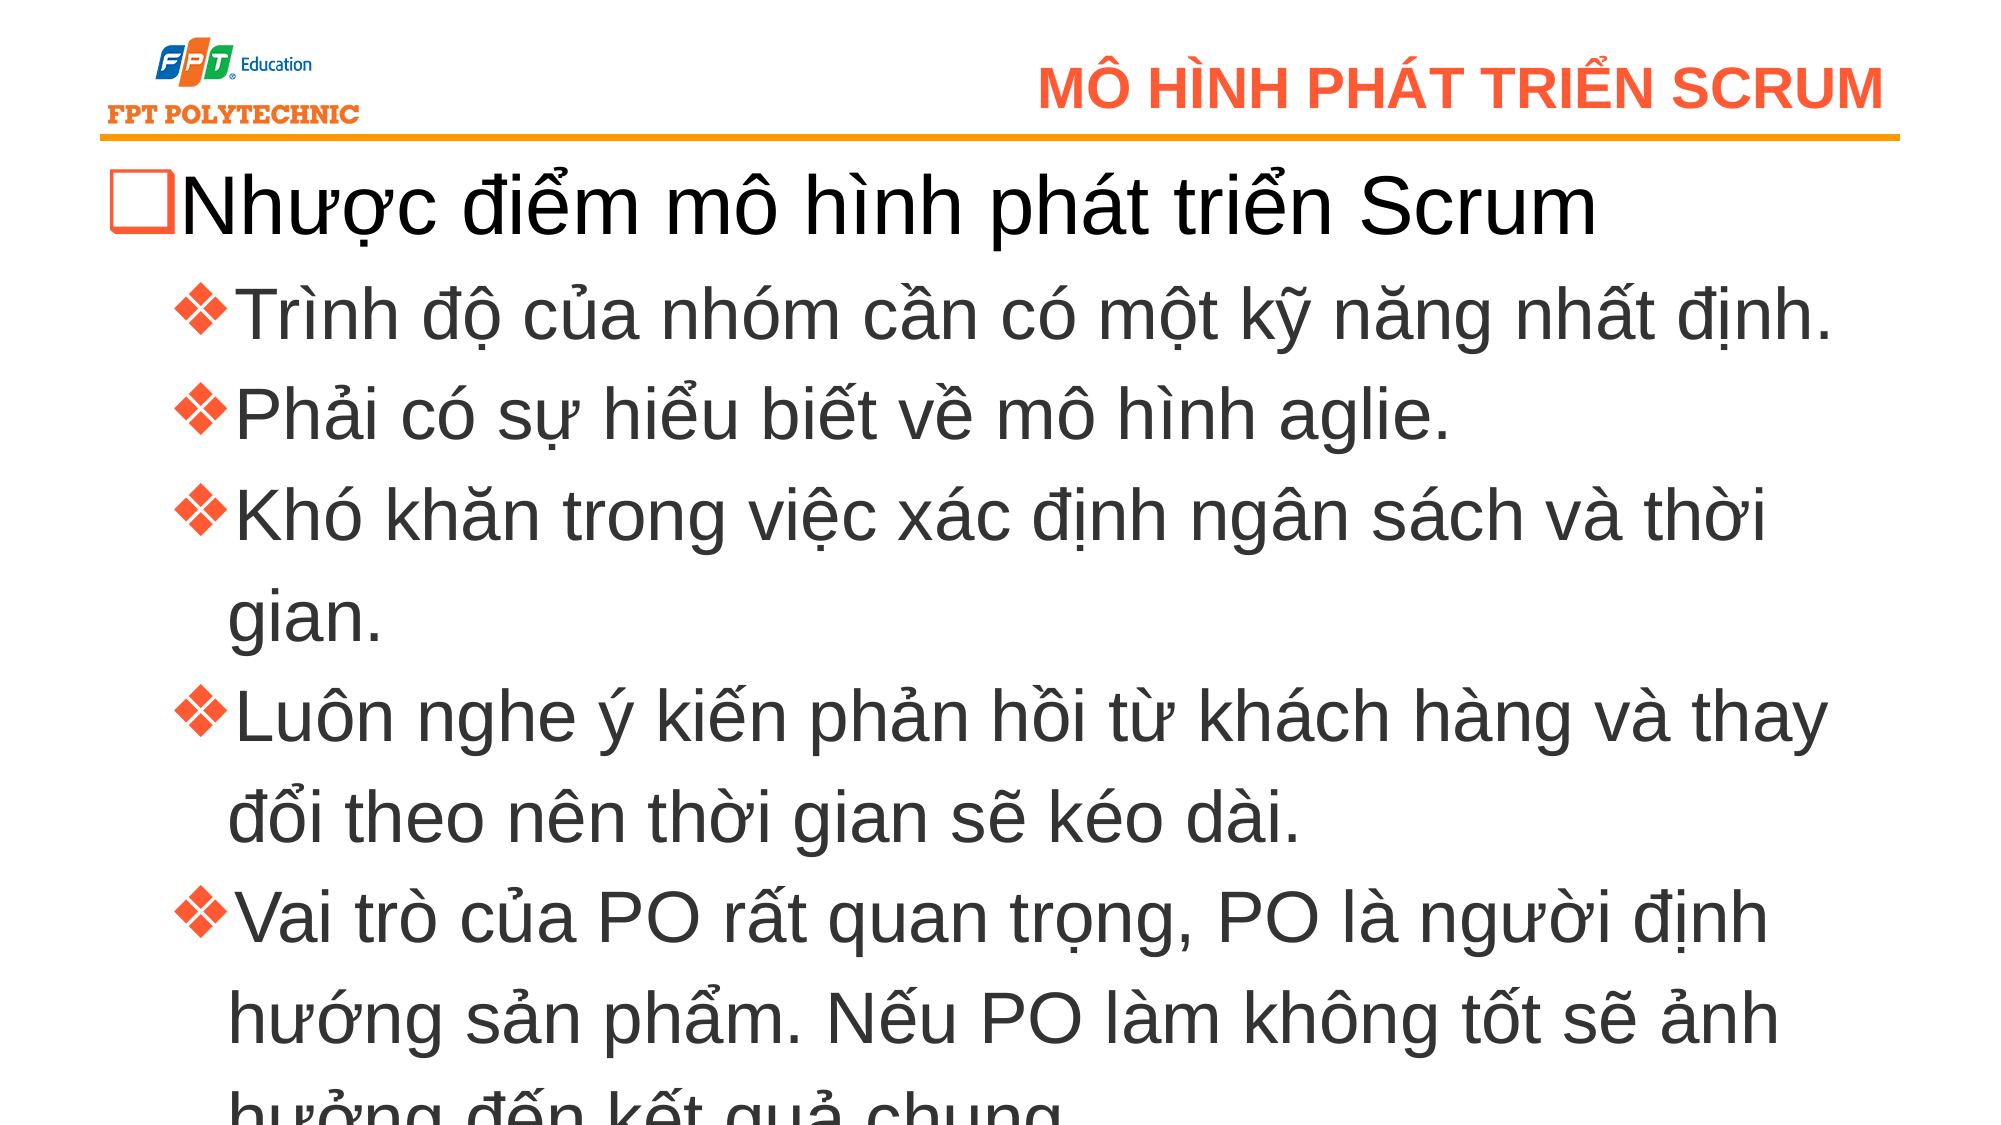

# Mô hình phát triển scrum
Nhược điểm mô hình phát triển Scrum
Trình độ của nhóm cần có một kỹ năng nhất định.
Phải có sự hiểu biết về mô hình aglie.
Khó khăn trong việc xác định ngân sách và thời gian.
Luôn nghe ý kiến phản hồi từ khách hàng và thay đổi theo nên thời gian sẽ kéo dài.
Vai trò của PO rất quan trọng, PO là người định hướng sản phẩm. Nếu PO làm không tốt sẽ ảnh hưởng đến kết quả chung.